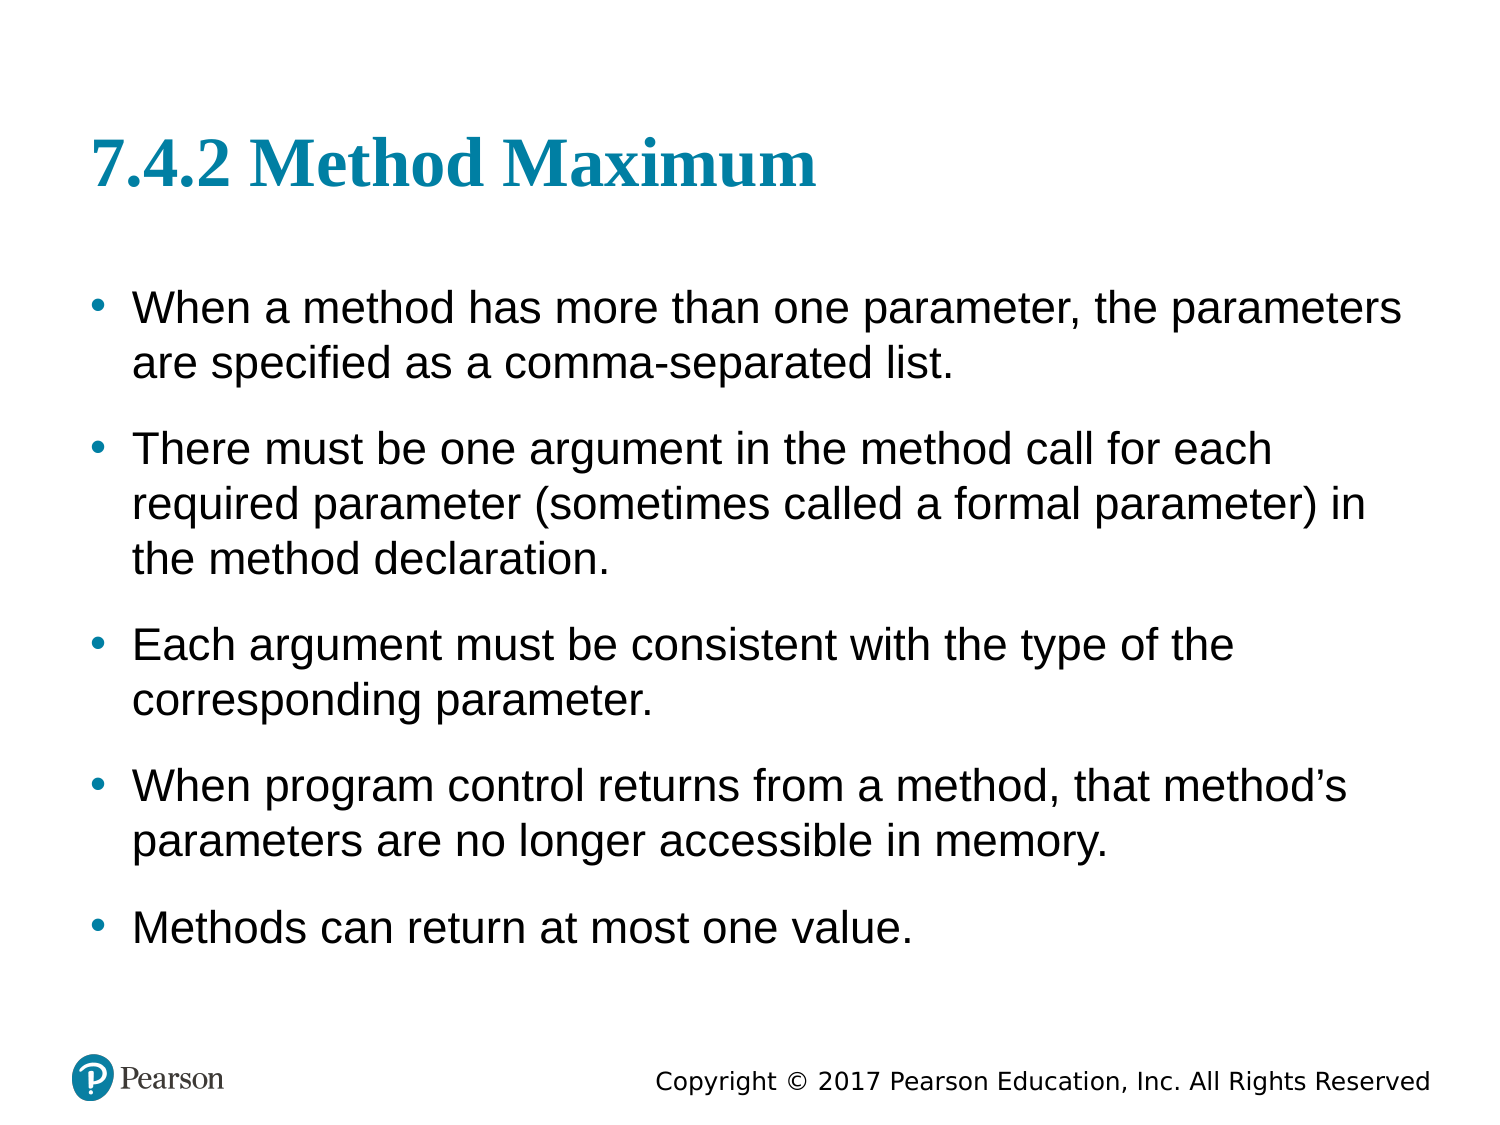

# 7.4.2 Method Maximum
When a method has more than one parameter, the parameters are specified as a comma-separated list.
There must be one argument in the method call for each required parameter (sometimes called a formal parameter) in the method declaration.
Each argument must be consistent with the type of the corresponding parameter.
When program control returns from a method, that method’s parameters are no longer accessible in memory.
Methods can return at most one value.